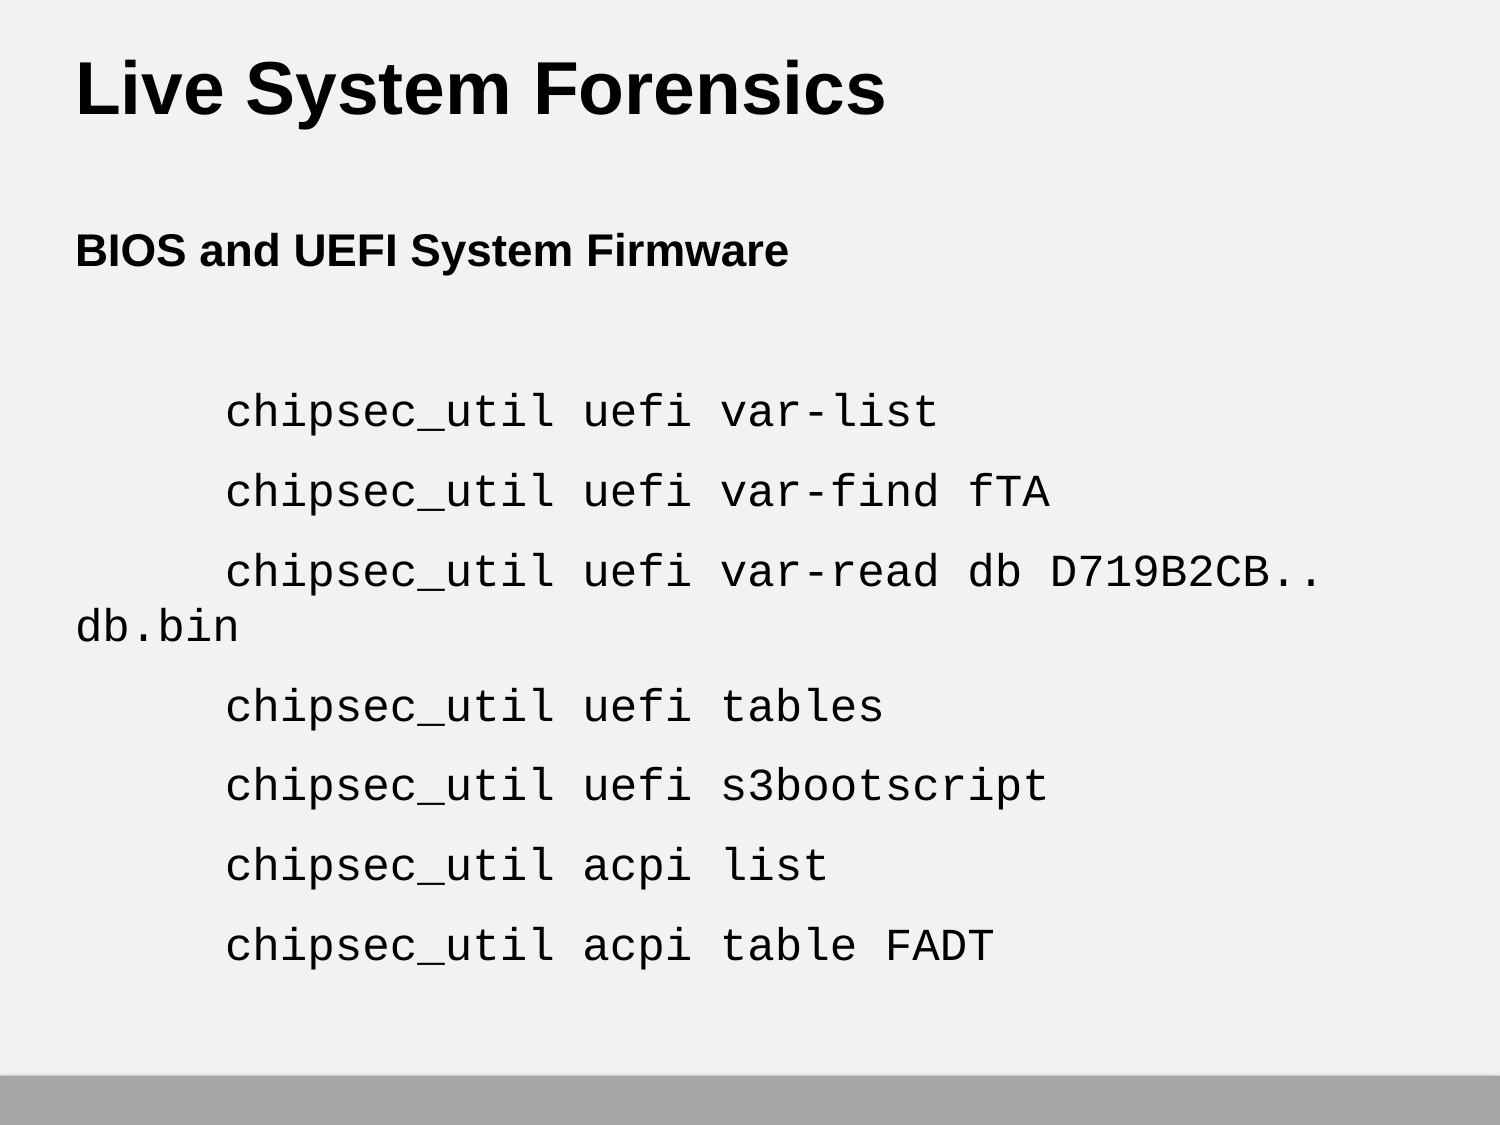

# Live System Forensics
BIOS and UEFI System Firmware

	chipsec_util uefi var-list
	chipsec_util uefi var-find fTA
	chipsec_util uefi var-read db D719B2CB.. db.bin
	chipsec_util uefi tables
	chipsec_util uefi s3bootscript
	chipsec_util acpi list
	chipsec_util acpi table FADT